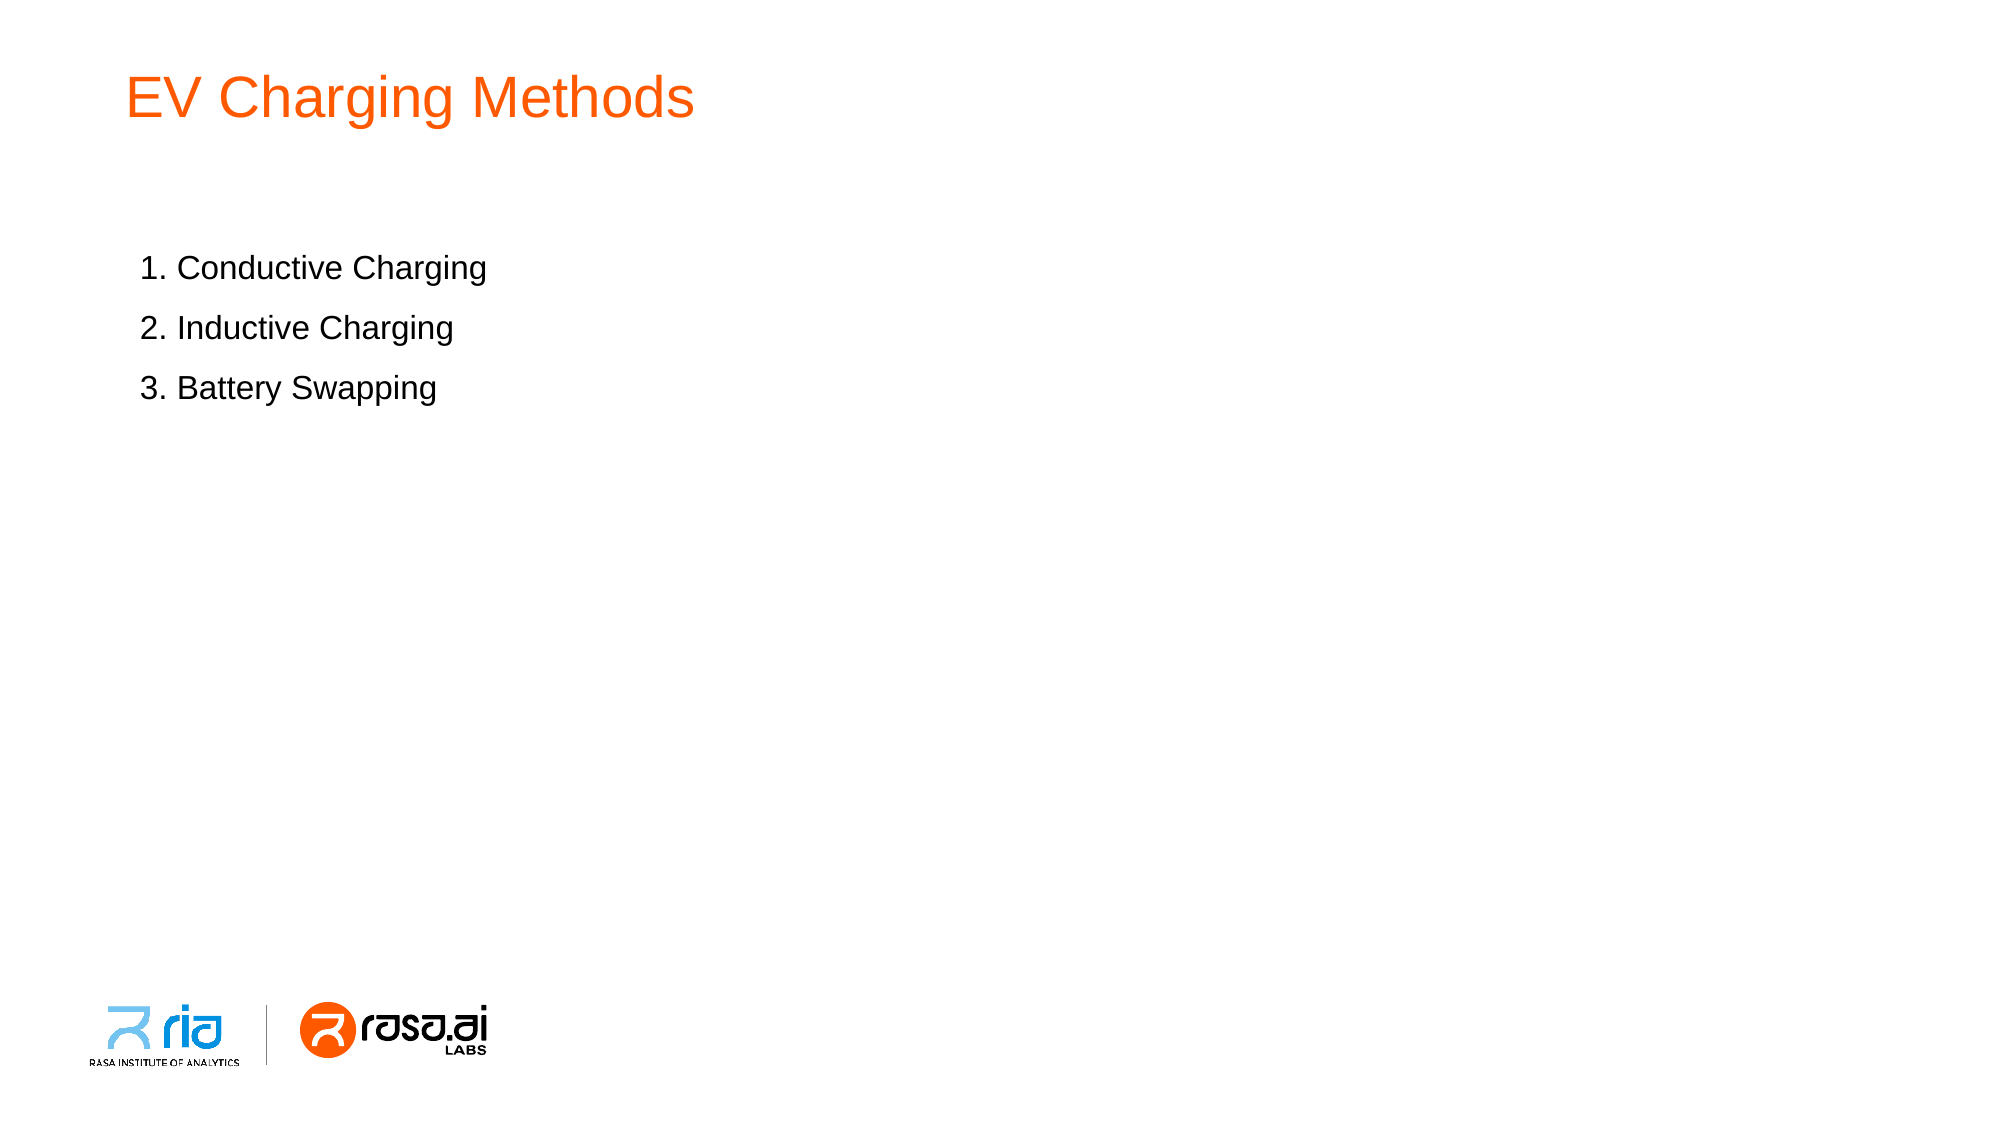

# EV Charging Methods
1. Conductive Charging
2. Inductive Charging
3. Battery Swapping